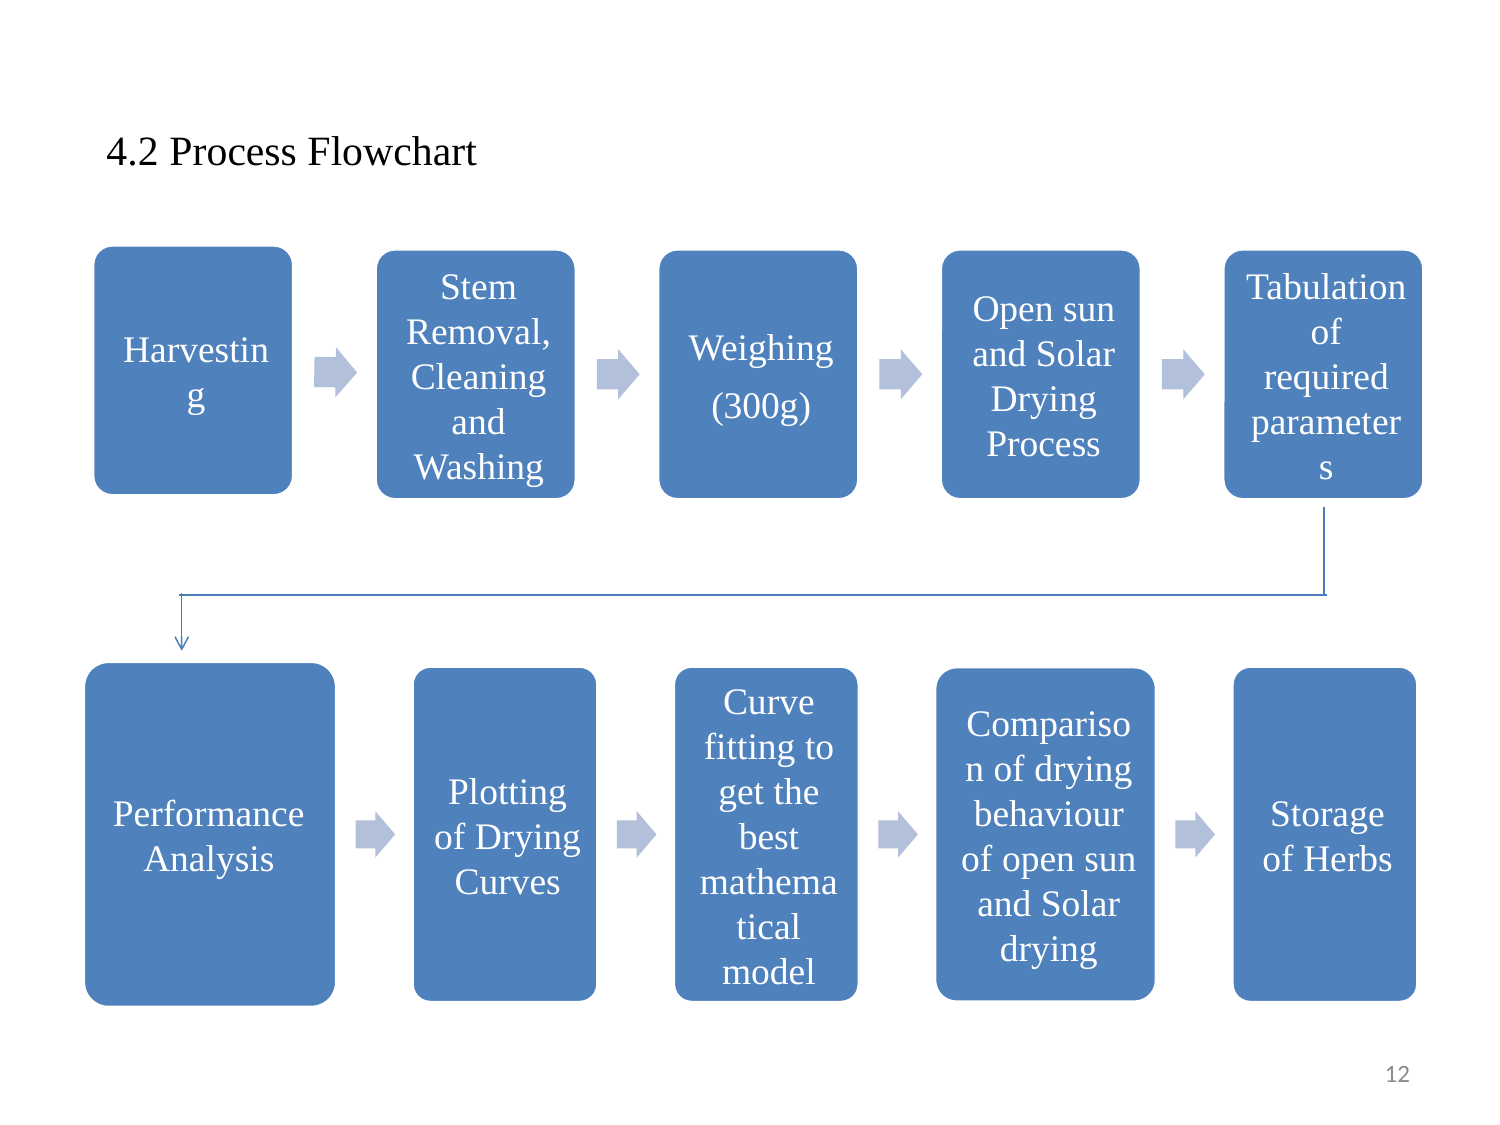

Harvesting

Stem Removal, Cleaning and Washing

Weighing
(300g)

Open sun and Solar Drying Process

Tabulation of required parameters
4.2 Process Flowchart
Performance  Analysis

Plotting of Drying Curves

Curve fitting to get the best mathematical model

Comparison of drying behaviour of open sun and Solar drying

Storage of Herbs
12